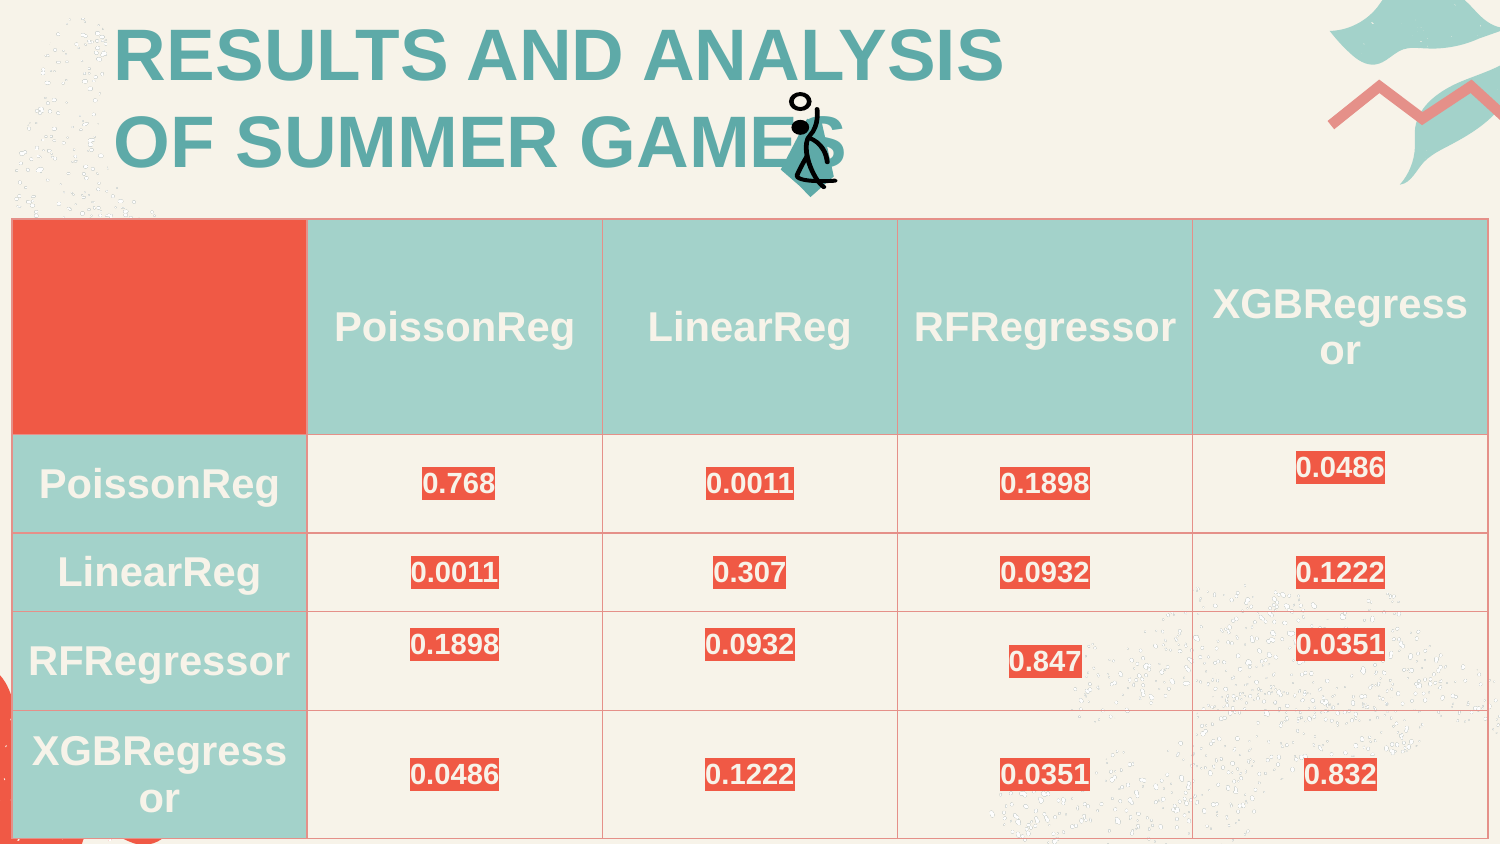

# RESULTS AND ANALYSIS OF SUMMER GAMES

|  | PoissonReg | LinearReg | RFRegressor | XGBRegressor |
| --- | --- | --- | --- | --- |
| PoissonReg | 0.768 | 0.0011 | 0.1898 | 0.0486 |
| LinearReg | 0.0011 | 0.307 | 0.0932 | 0.1222 |
| RFRegressor | 0.1898 | 0.0932 | 0.847 | 0.0351 |
| XGBRegressor | 0.0486 | 0.1222 | 0.0351 | 0.832 |